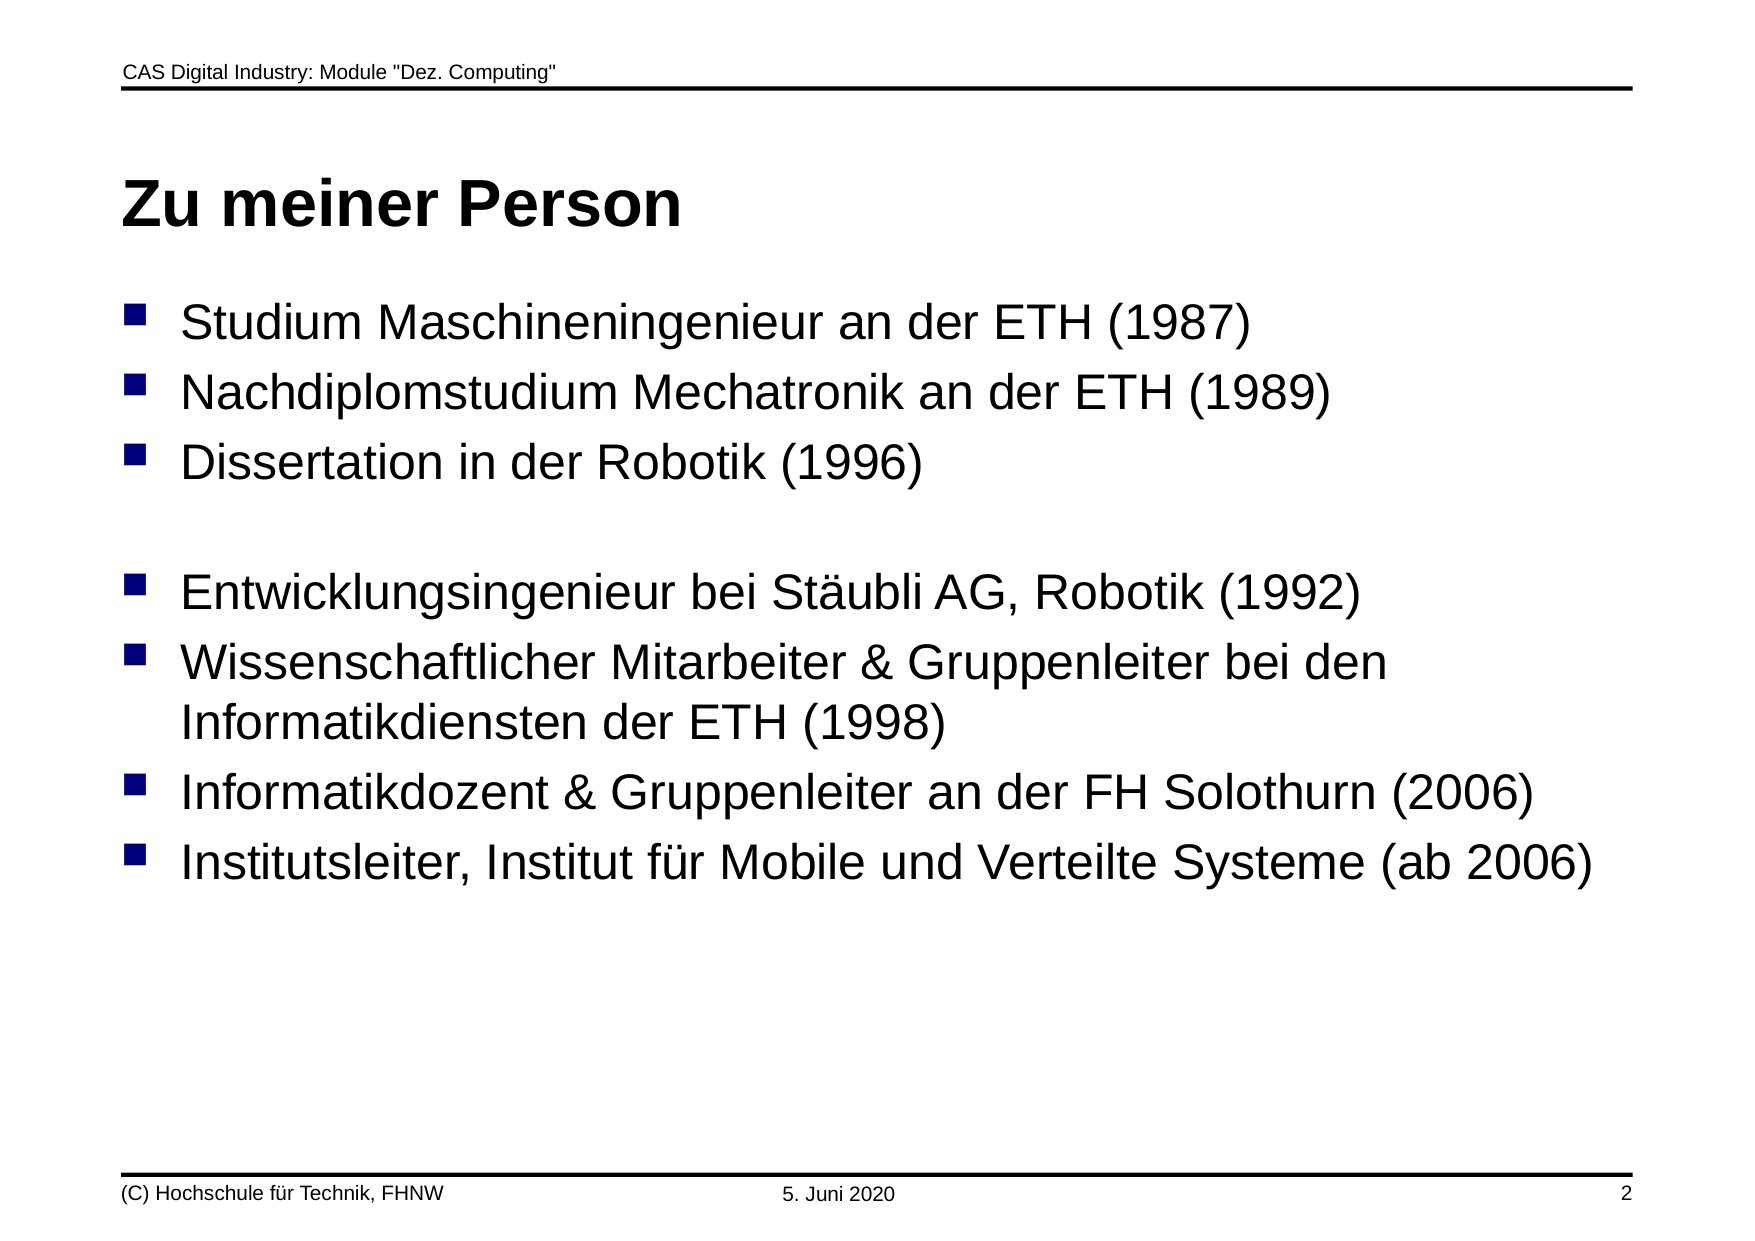

# Zu meiner Person
Studium Maschineningenieur an der ETH (1987)
Nachdiplomstudium Mechatronik an der ETH (1989)
Dissertation in der Robotik (1996)
Entwicklungsingenieur bei Stäubli AG, Robotik (1992)
Wissenschaftlicher Mitarbeiter & Gruppenleiter bei den Informatikdiensten der ETH (1998)
Informatikdozent & Gruppenleiter an der FH Solothurn (2006)
Institutsleiter, Institut für Mobile und Verteilte Systeme (ab 2006)
(C) Hochschule für Technik, FHNW
5. Juni 2020
2